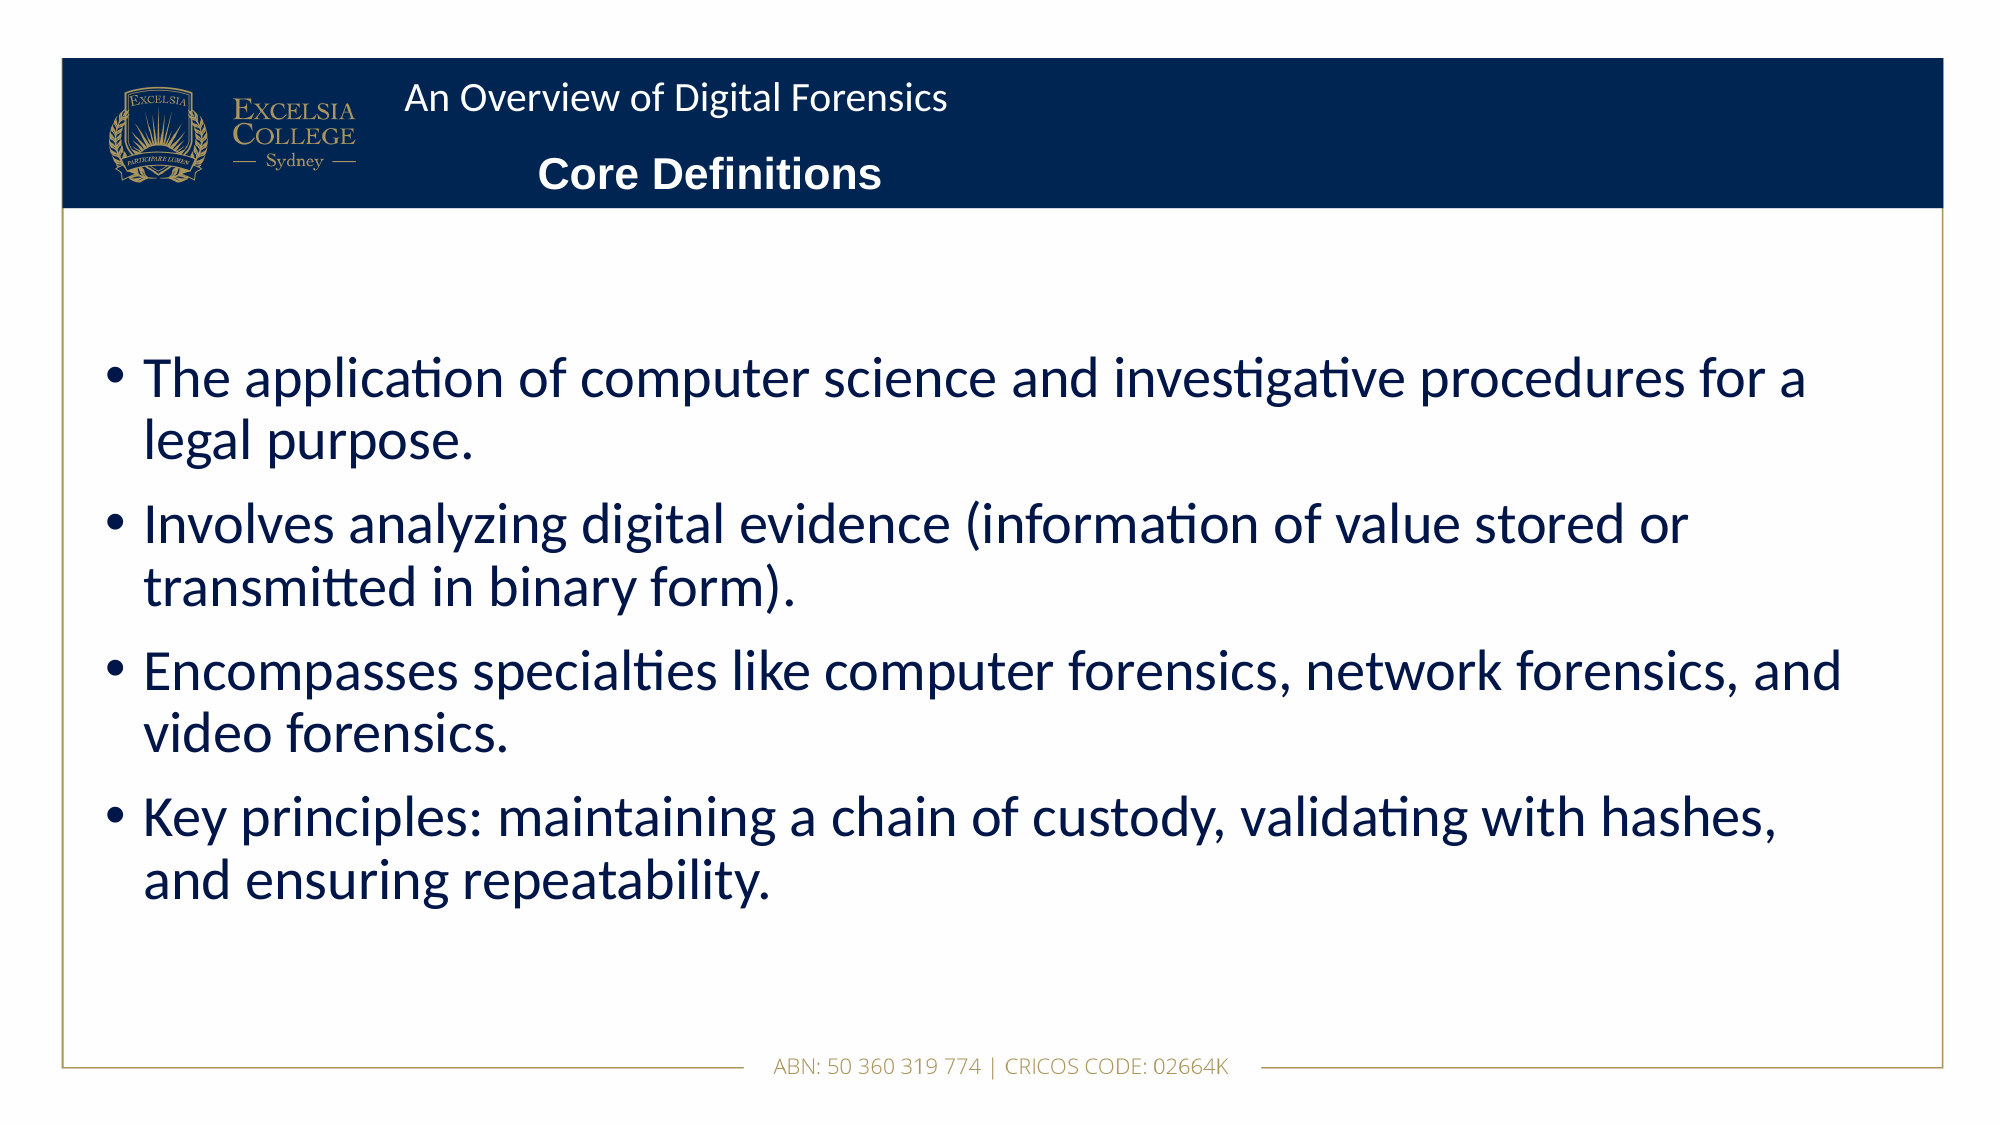

# An Overview of Digital Forensics
Core Definitions
The application of computer science and investigative procedures for a legal purpose.
Involves analyzing digital evidence (information of value stored or transmitted in binary form).
Encompasses specialties like computer forensics, network forensics, and video forensics.
Key principles: maintaining a chain of custody, validating with hashes, and ensuring repeatability.